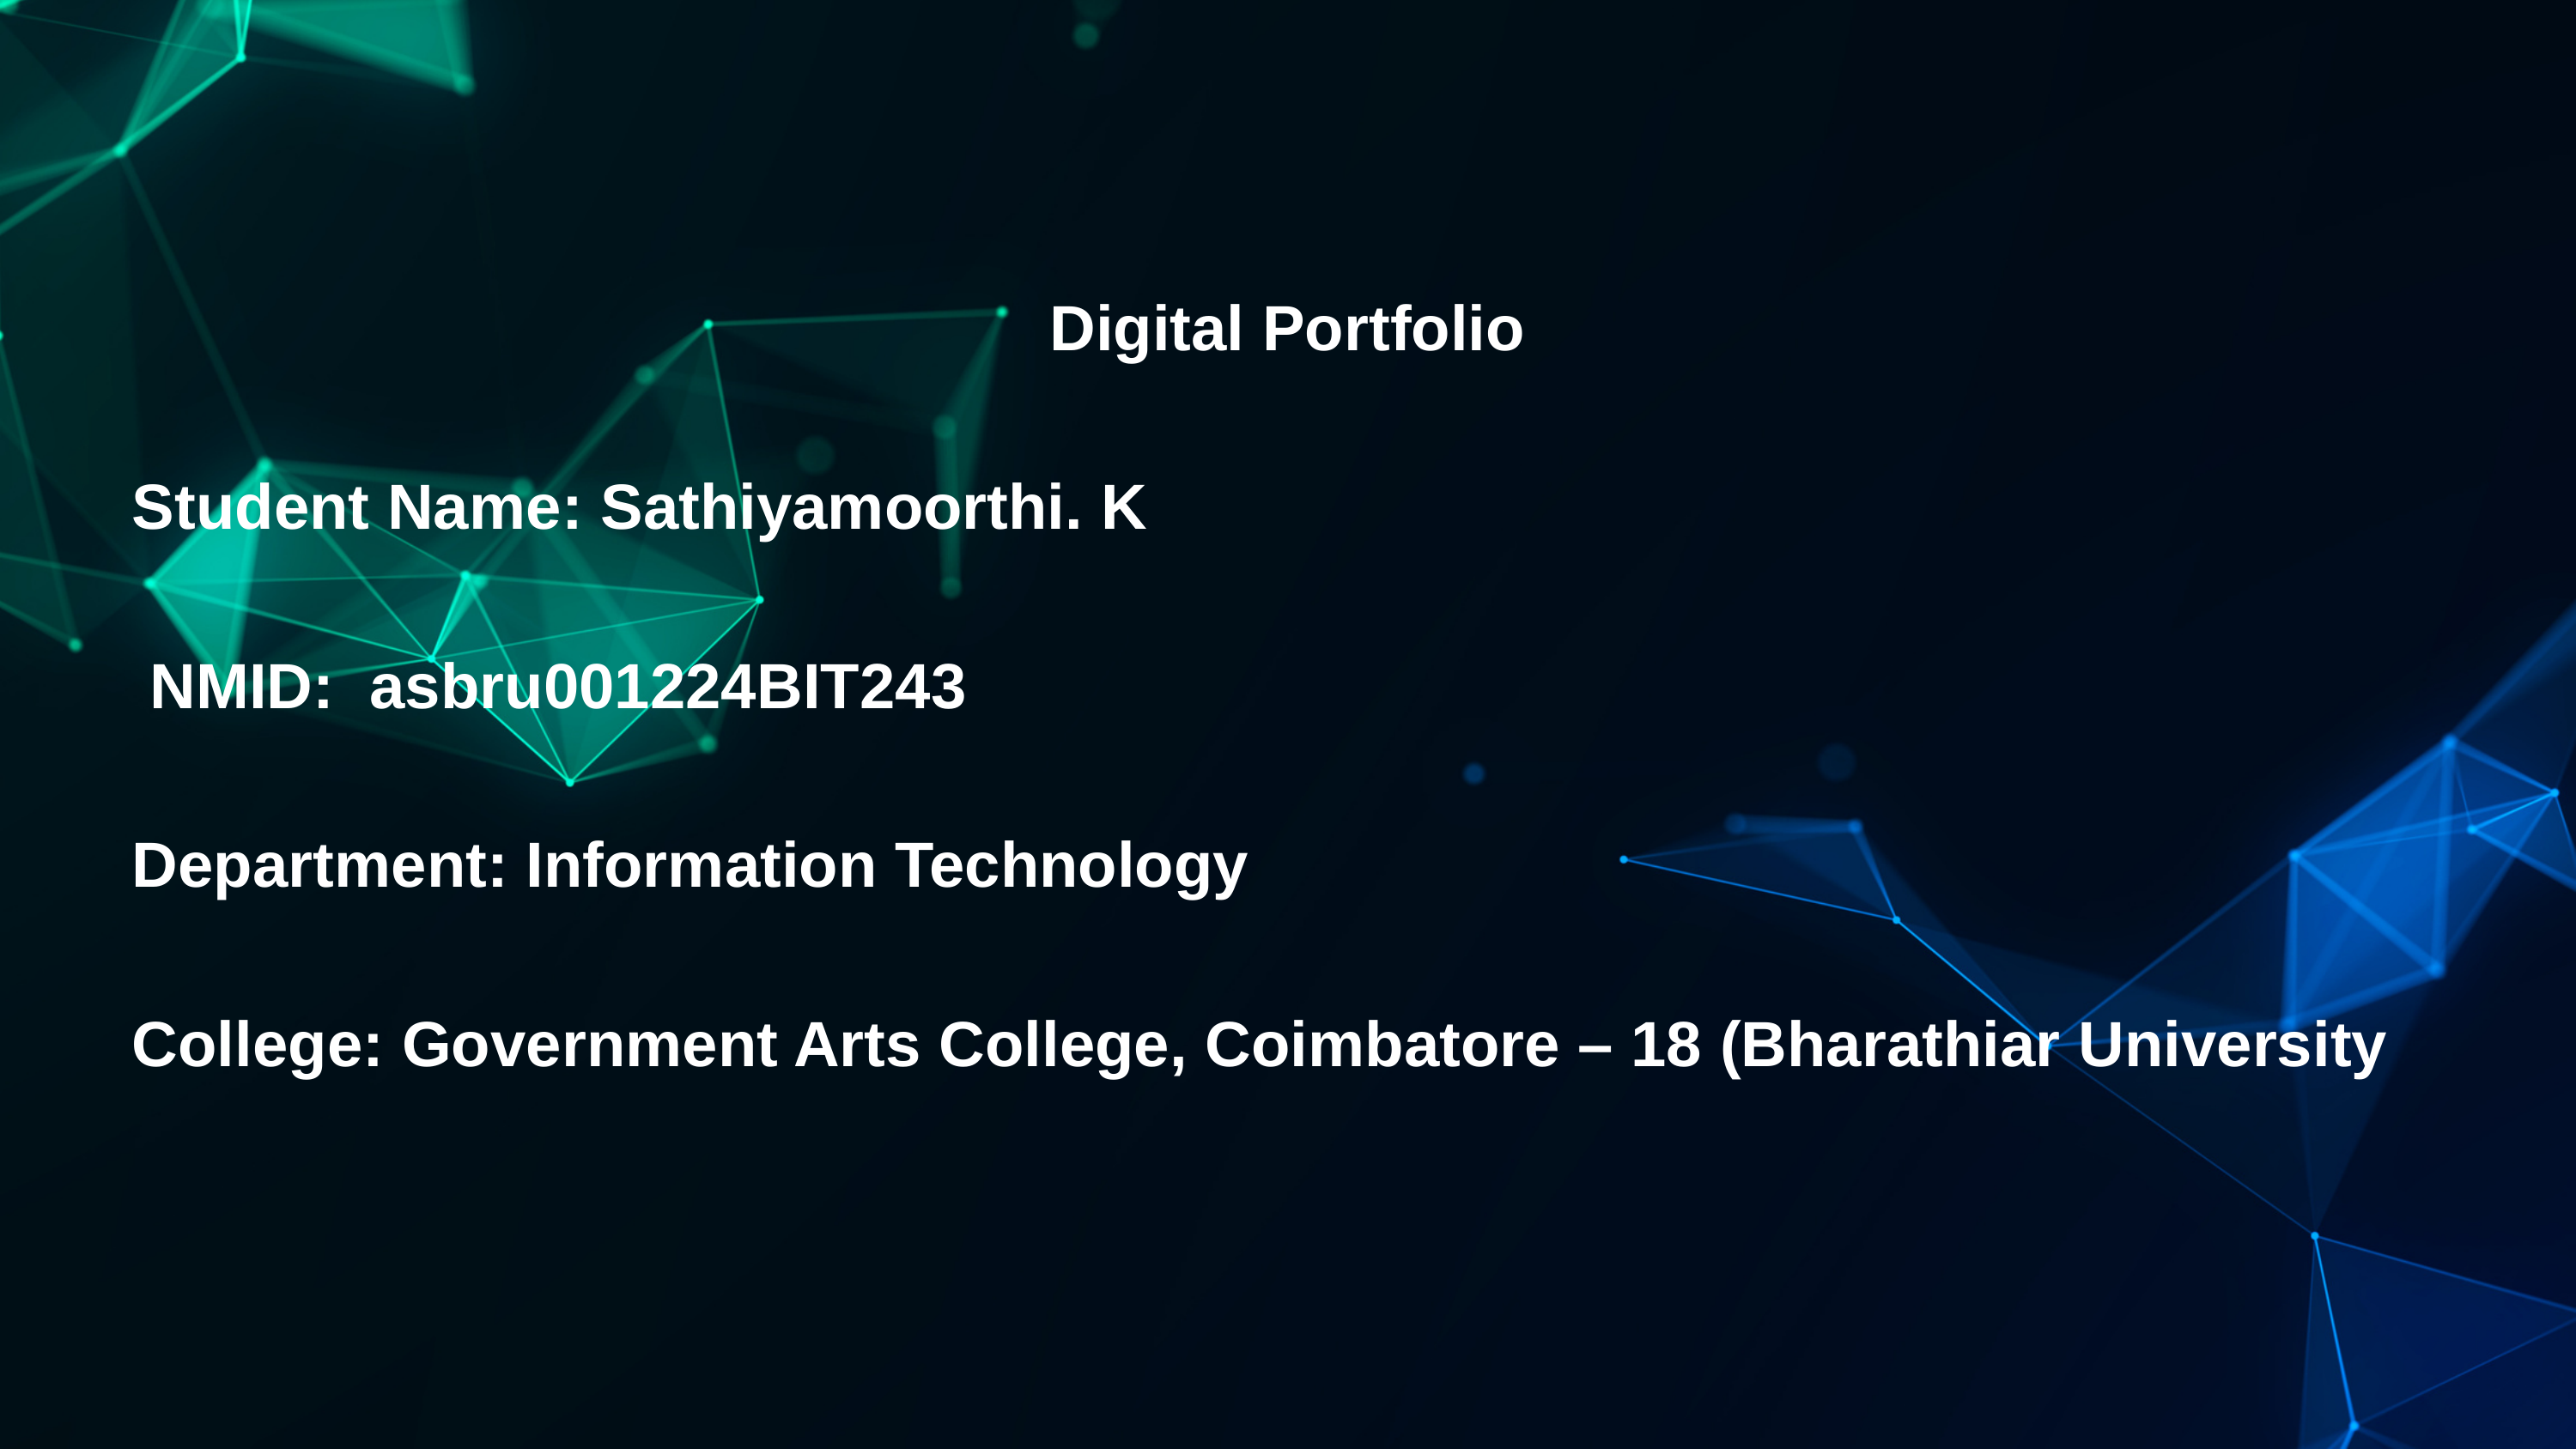

Digital Portfolio

Student Name: Sathiyamoorthi. K

 NMID:  asbru001224BIT243

Department: Information Technology

College: Government Arts College, Coimbatore – 18 (Bharathiar University